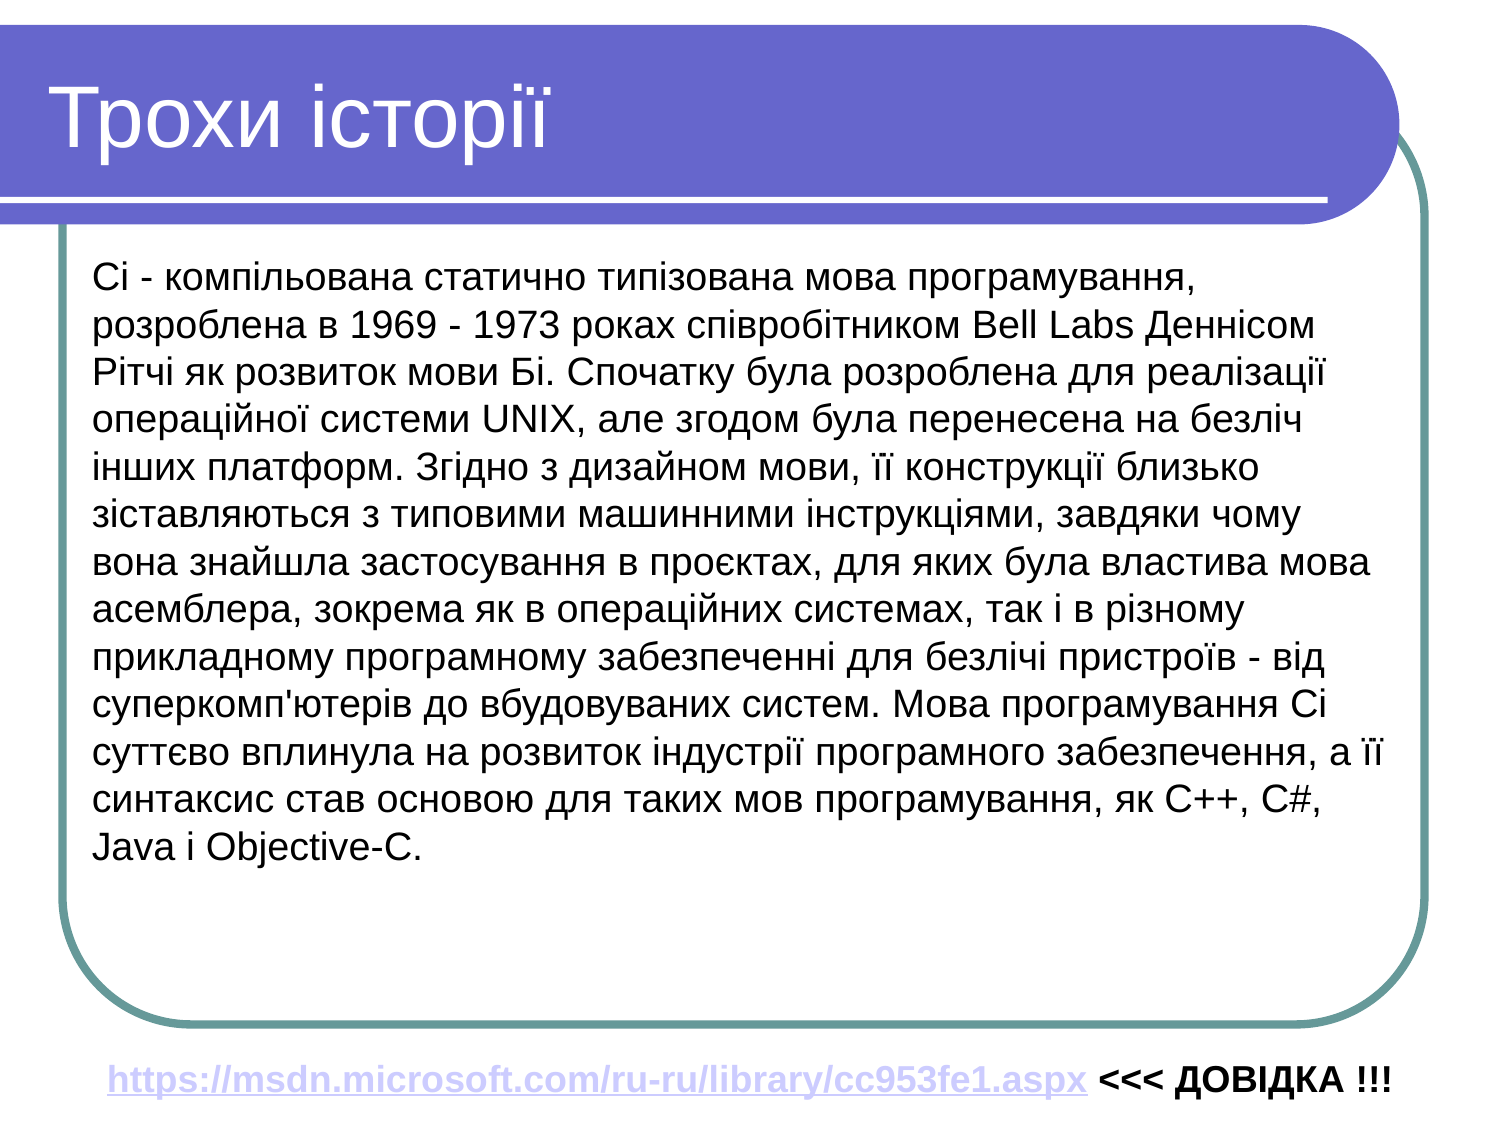

Трохи історії
Сі - компільована статично типізована мова програмування, розроблена в 1969 - 1973 роках співробітником Bell Labs Деннісом Рітчі як розвиток мови Бі. Спочатку була розроблена для реалізації операційної системи UNIX, але згодом була перенесена на безліч інших платформ. Згідно з дизайном мови, її конструкції близько зіставляються з типовими машинними інструкціями, завдяки чому вона знайшла застосування в проєктах, для яких була властива мова асемблера, зокрема як в операційних системах, так і в різному прикладному програмному забезпеченні для безлічі пристроїв - від суперкомп'ютерів до вбудовуваних систем. Мова програмування Сі суттєво вплинула на розвиток індустрії програмного забезпечення, а її синтаксис став основою для таких мов програмування, як C++, C#, Java і Objective-C.
https://msdn.microsoft.com/ru-ru/library/cc953fe1.aspx <<< ДОВІДКА !!!